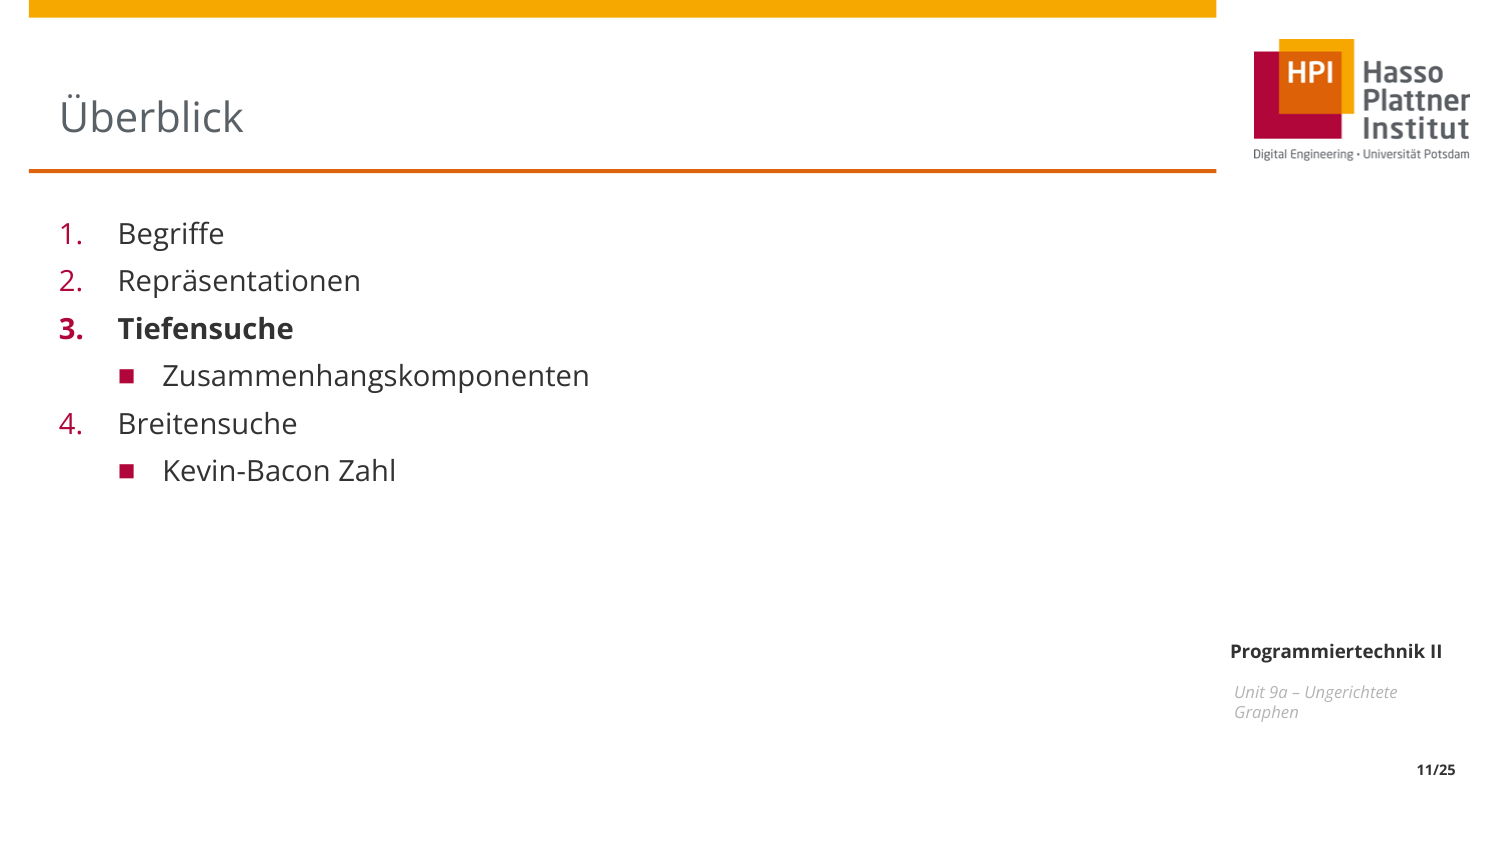

# Überblick
Begriffe
Repräsentationen
Tiefensuche
Zusammenhangskomponenten
Breitensuche
Kevin-Bacon Zahl